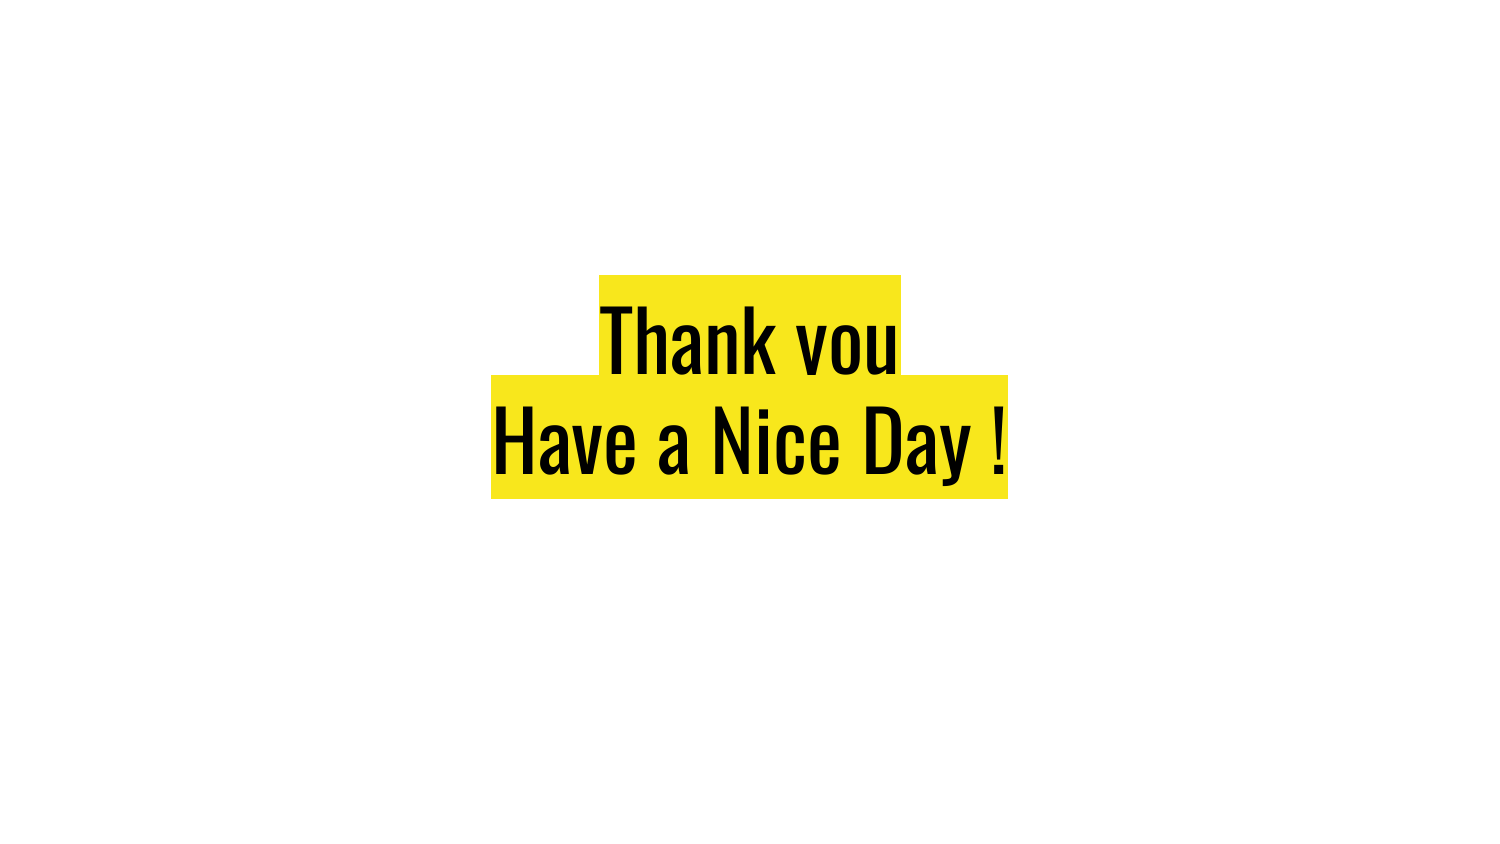

# Thank you
Have a Nice Day !